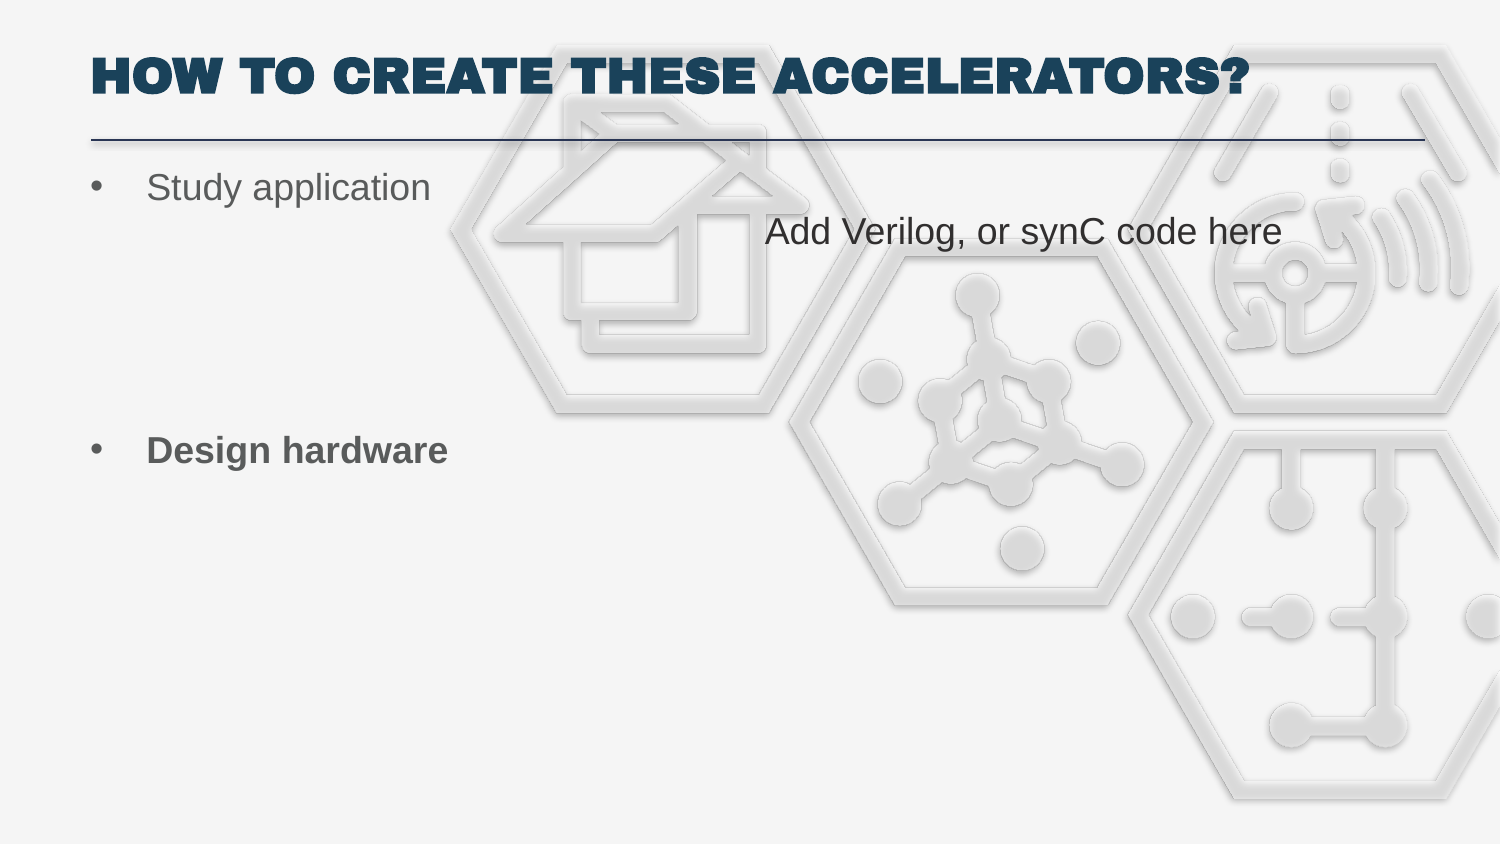

# How To Create These Accelerators?
Study application

Design hardware
Add Verilog, or synC code here